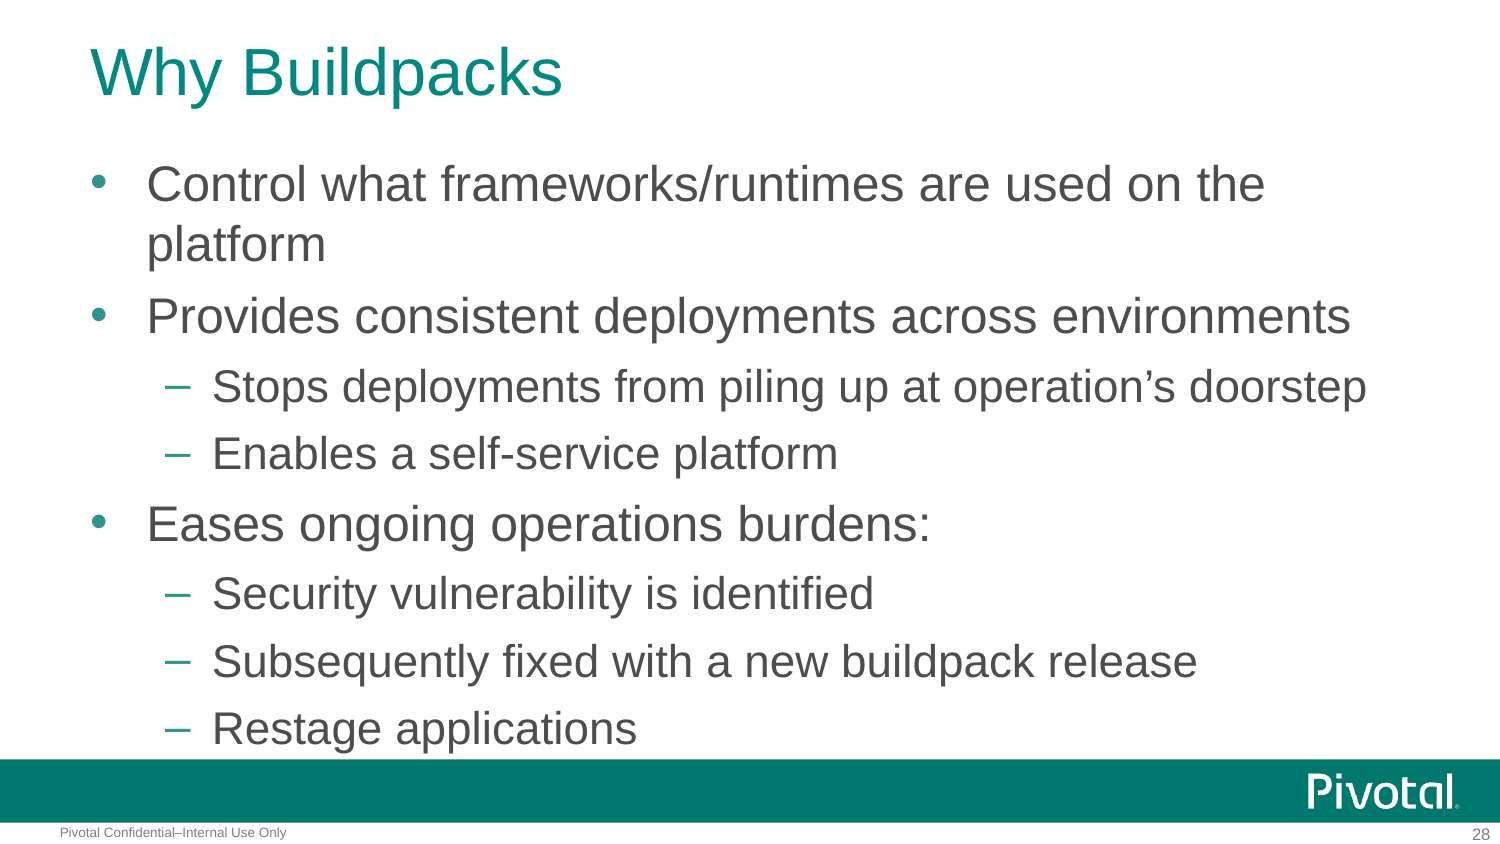

# Why Buildpacks
Control what frameworks/runtimes are used on the platform
Provides consistent deployments across environments
Stops deployments from piling up at operation’s doorstep
Enables a self-service platform
Eases ongoing operations burdens:
Security vulnerability is identified
Subsequently fixed with a new buildpack release
Restage applications